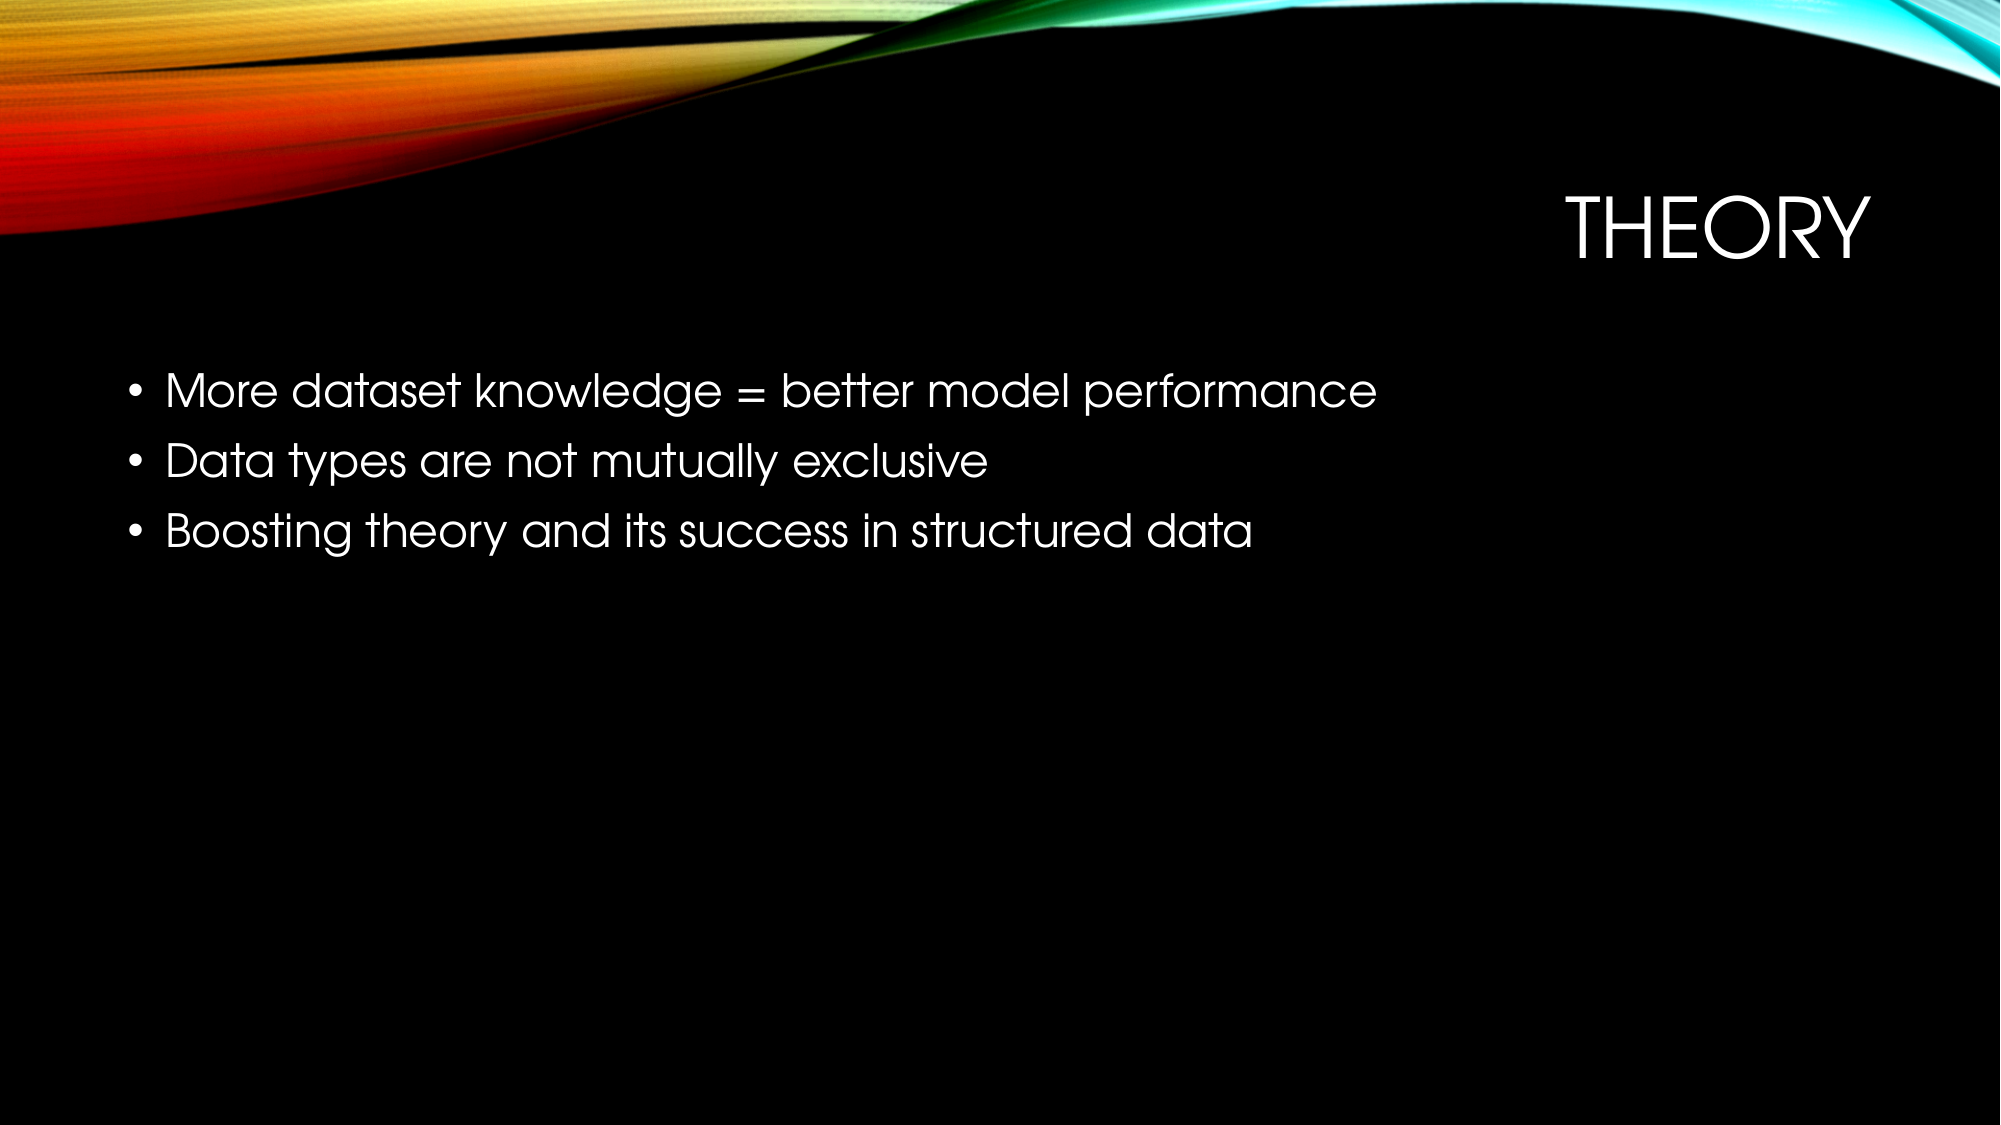

# Theory
More dataset knowledge = better model performance
Data types are not mutually exclusive
Boosting theory and its success in structured data